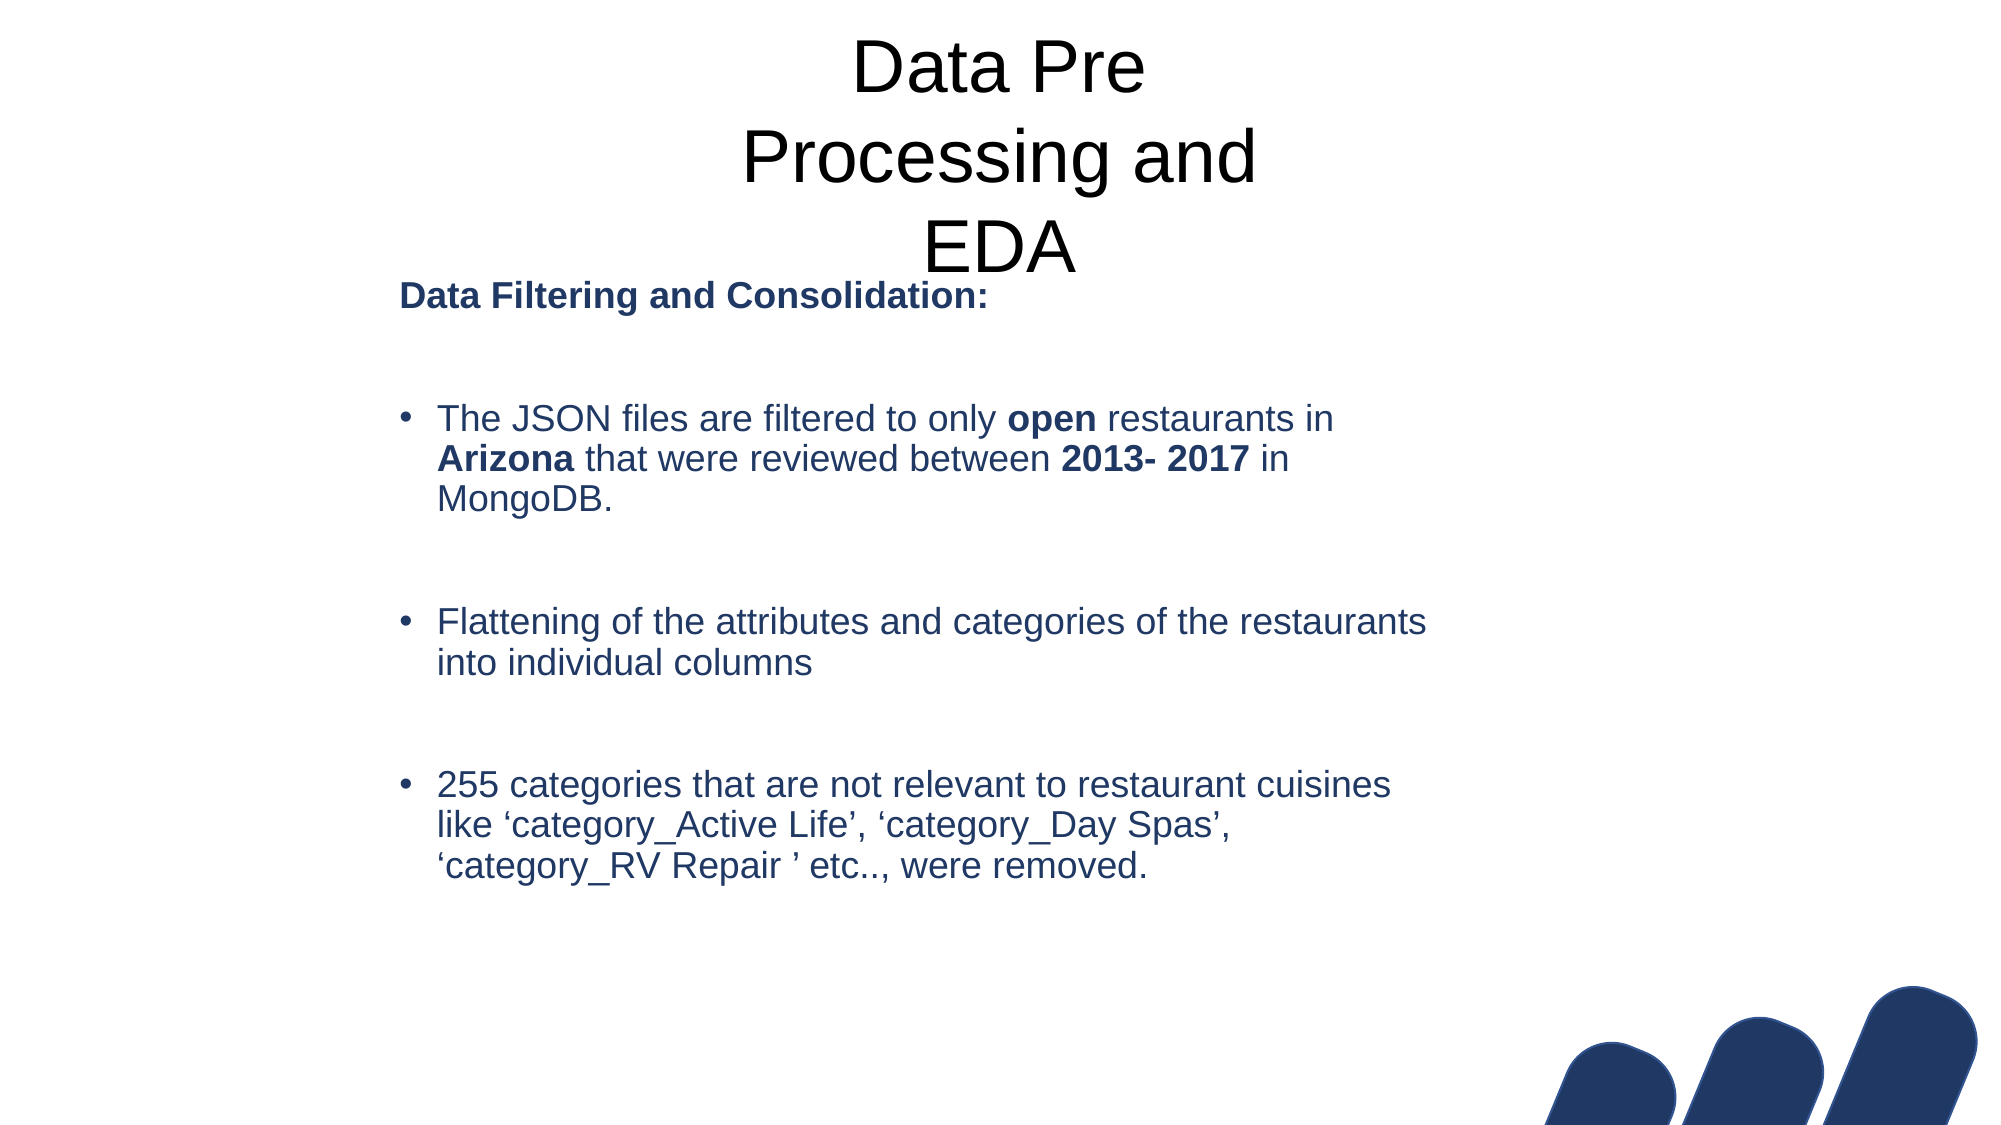

Data Pre Processing and EDA
Data Filtering and Consolidation:

The JSON files are filtered to only open restaurants in Arizona that were reviewed between 2013- 2017 in MongoDB.

Flattening of the attributes and categories of the restaurants into individual columns

255 categories that are not relevant to restaurant cuisines like ‘category_Active Life’, ‘category_Day Spas’, ‘category_RV Repair ’ etc.., were removed.